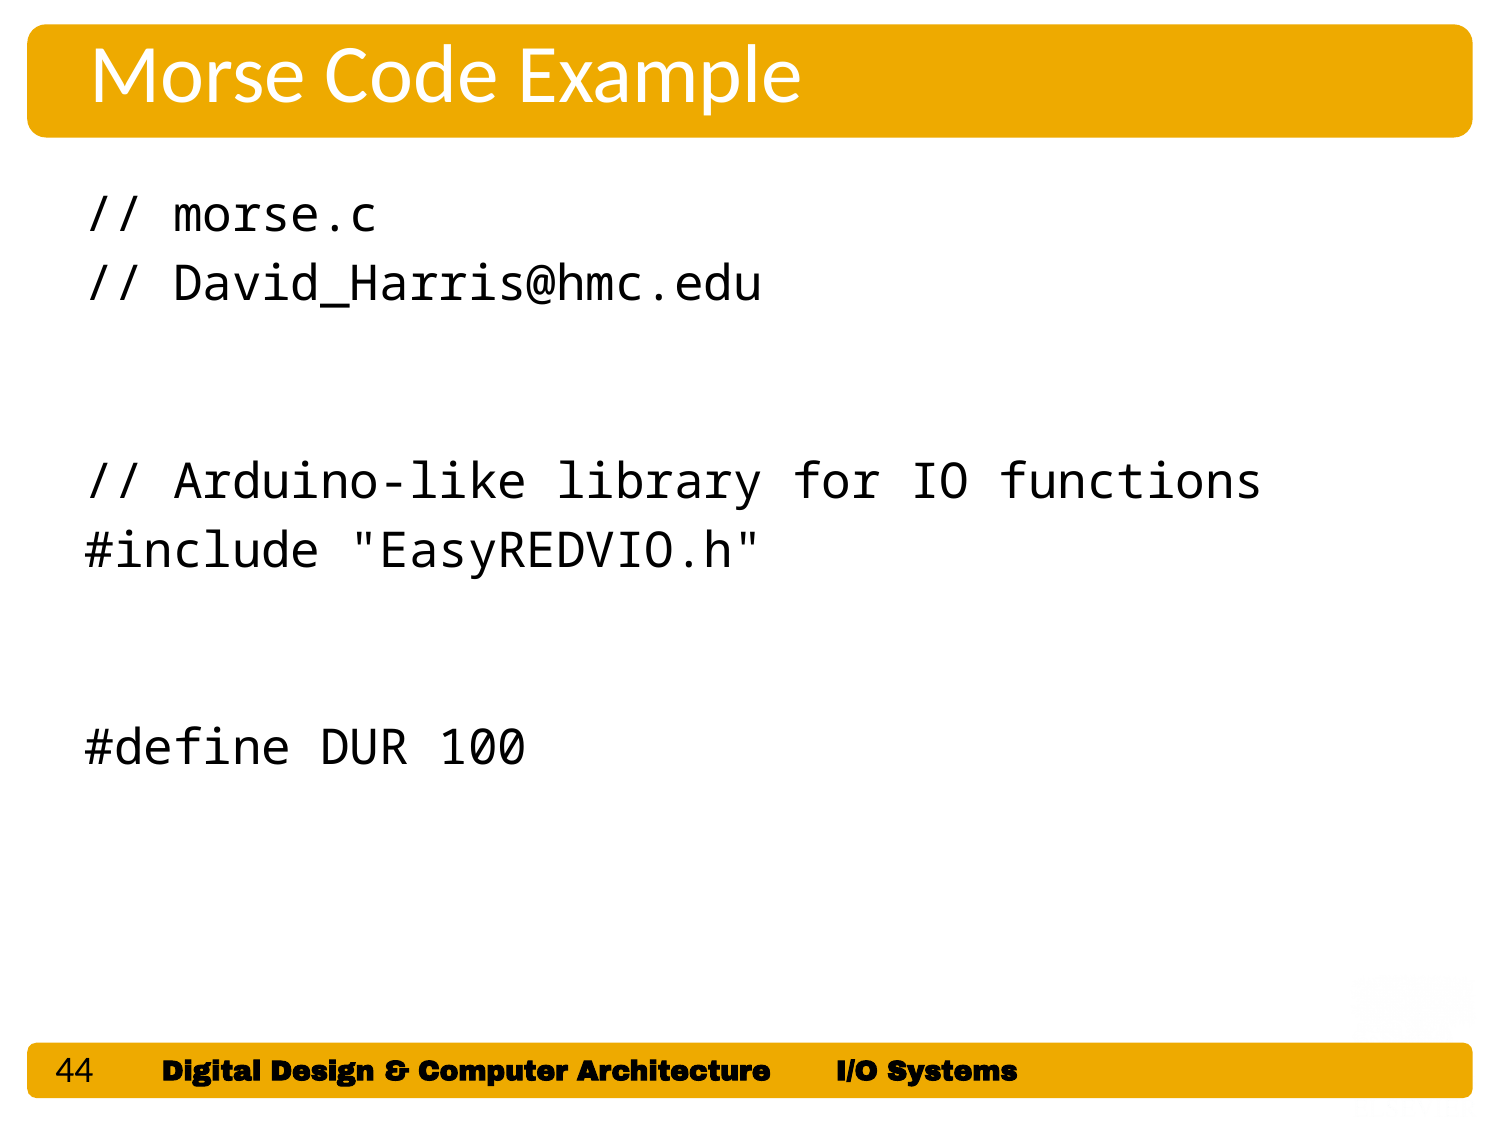

Morse Code Example
// morse.c
// David_Harris@hmc.edu

// Arduino-like library for IO functions
#include "EasyREDVIO.h"

#define DUR 100

44